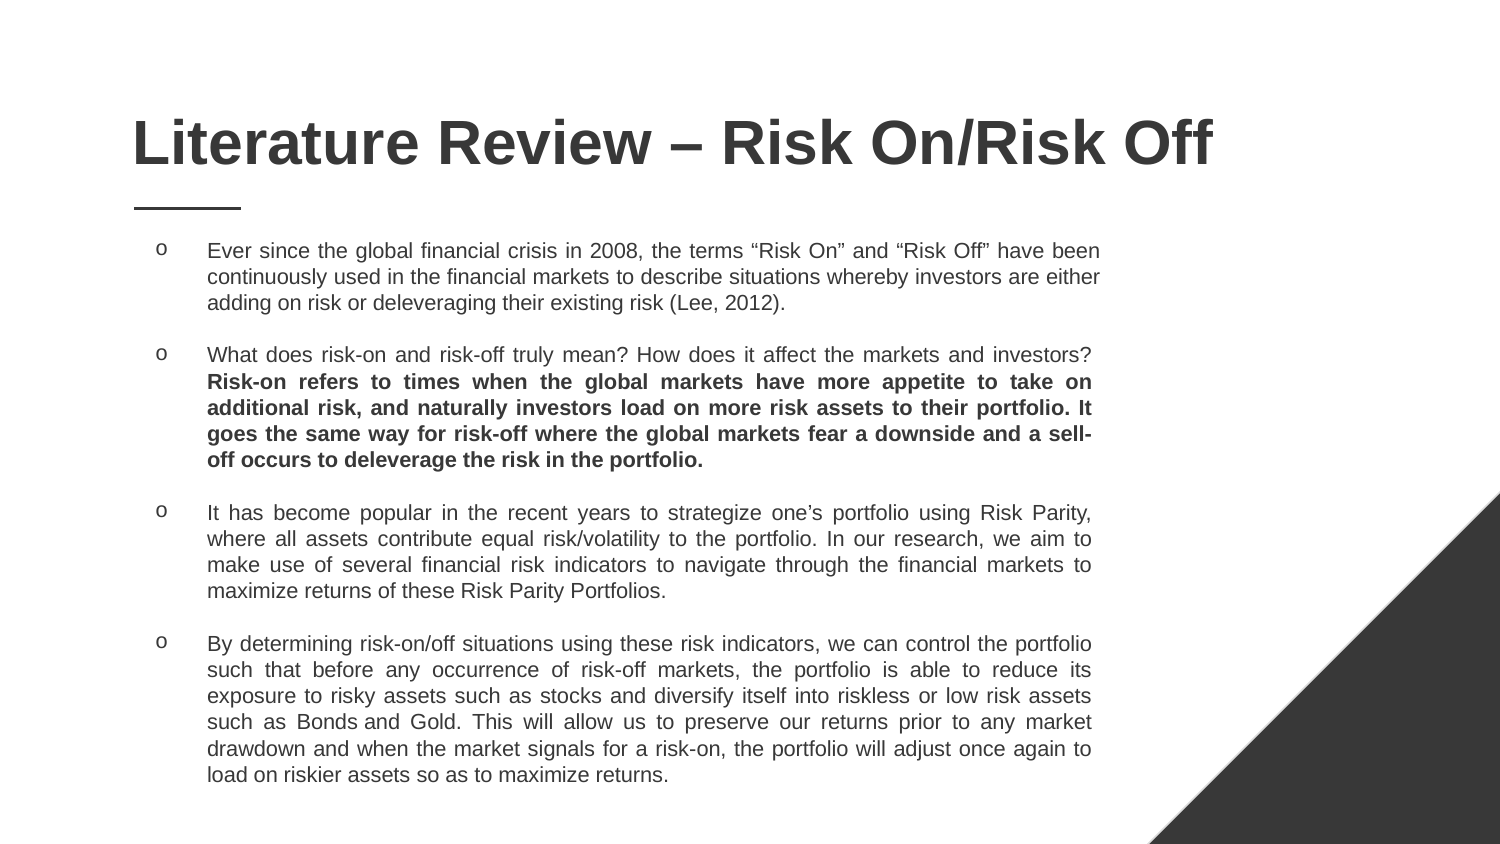

# Literature Review – Risk On/Risk Off
Ever since the global financial crisis in 2008, the terms “Risk On” and “Risk Off” have been continuously used in the financial markets to describe situations whereby investors are either adding on risk or deleveraging their existing risk (Lee, 2012).

What does risk-on and risk-off truly mean? How does it affect the markets and investors? Risk-on refers to times when the global markets have more appetite to take on additional risk, and naturally investors load on more risk assets to their portfolio. It goes the same way for risk-off where the global markets fear a downside and a sell-off occurs to deleverage the risk in the portfolio.

It has become popular in the recent years to strategize one’s portfolio using Risk Parity, where all assets contribute equal risk/volatility to the portfolio. In our research, we aim to make use of several financial risk indicators to navigate through the financial markets to maximize returns of these Risk Parity Portfolios.

By determining risk-on/off situations using these risk indicators, we can control the portfolio such that before any occurrence of risk-off markets, the portfolio is able to reduce its exposure to risky assets such as stocks and diversify itself into riskless or low risk assets such as Bonds and Gold. This will allow us to preserve our returns prior to any market drawdown and when the market signals for a risk-on, the portfolio will adjust once again to load on riskier assets so as to maximize returns.